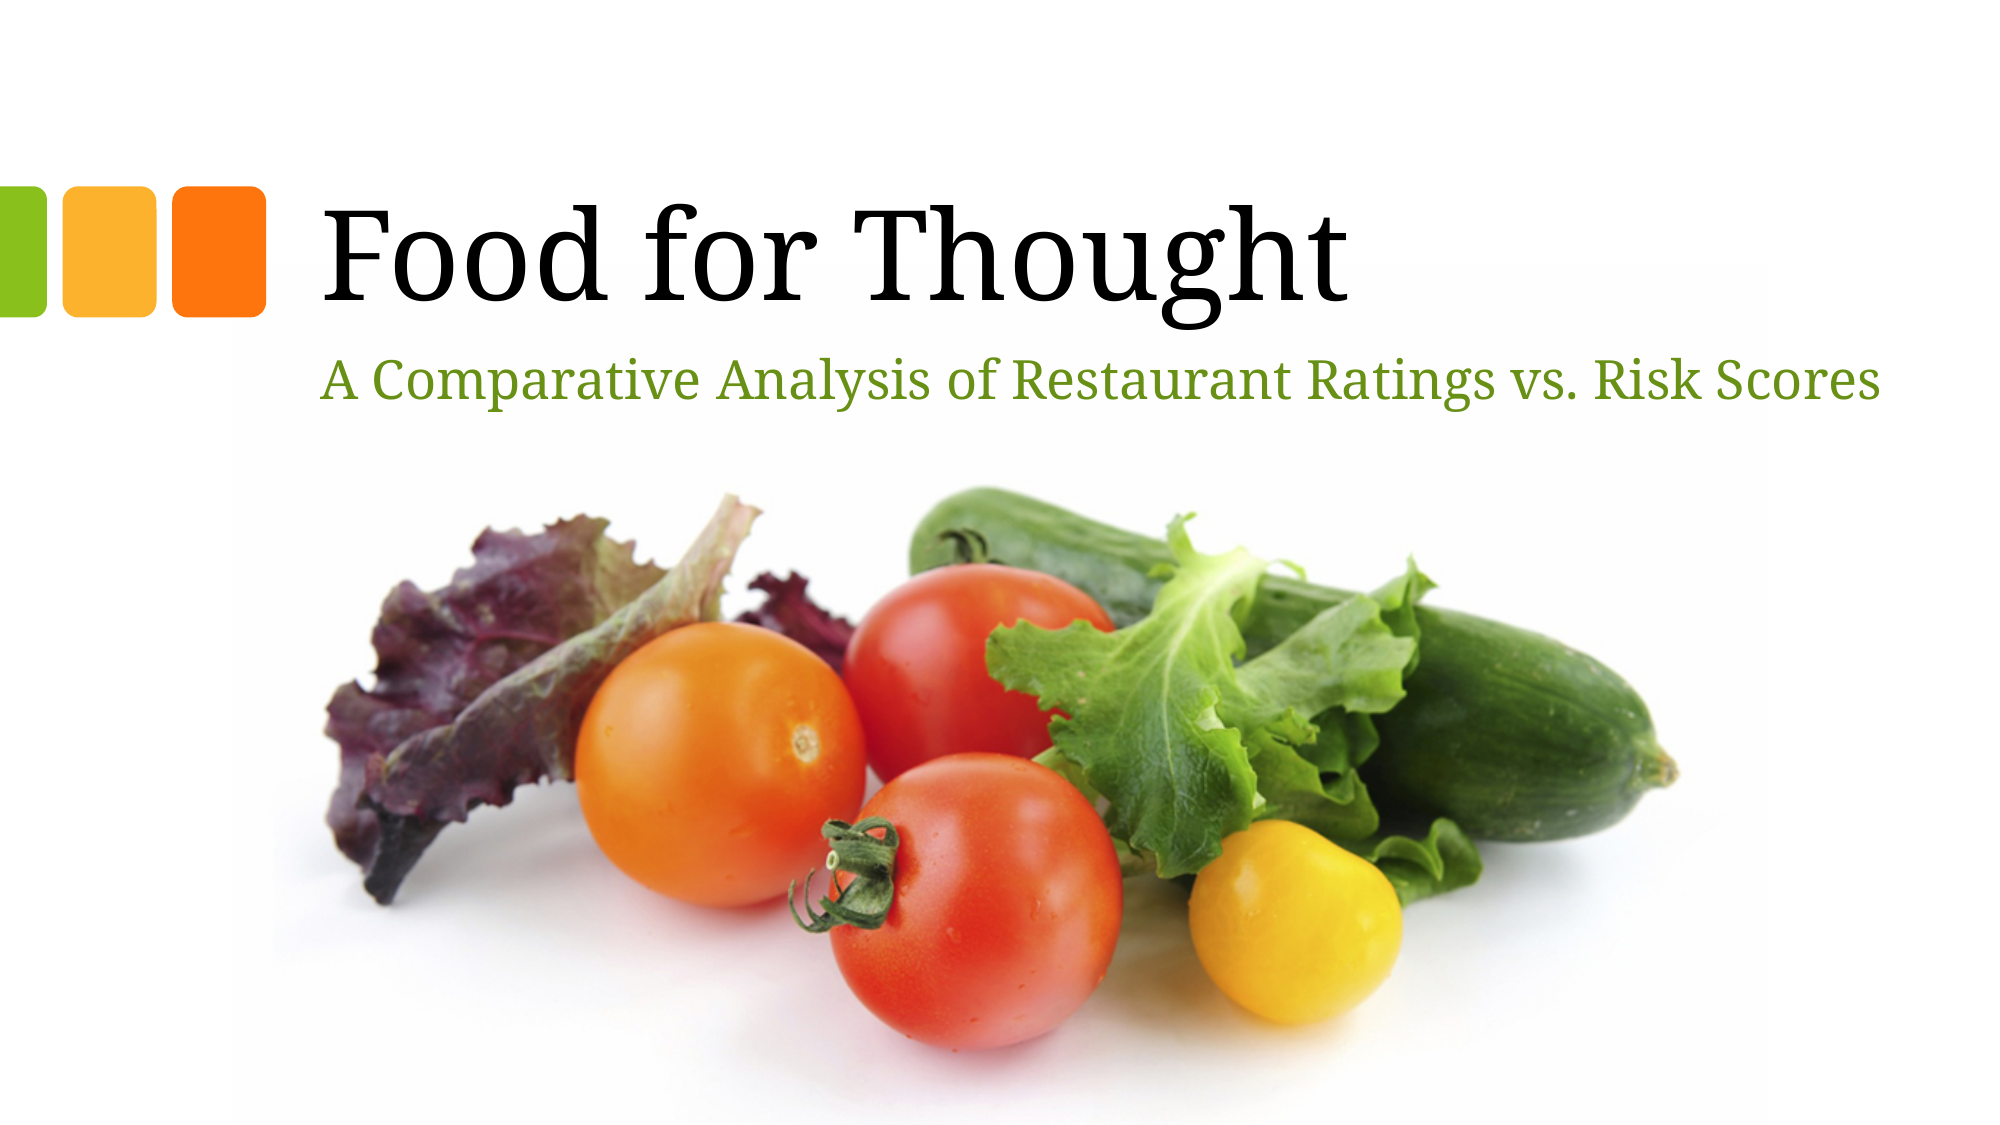

# Food for Thought
A Comparative Analysis of Restaurant Ratings vs. Risk Scores